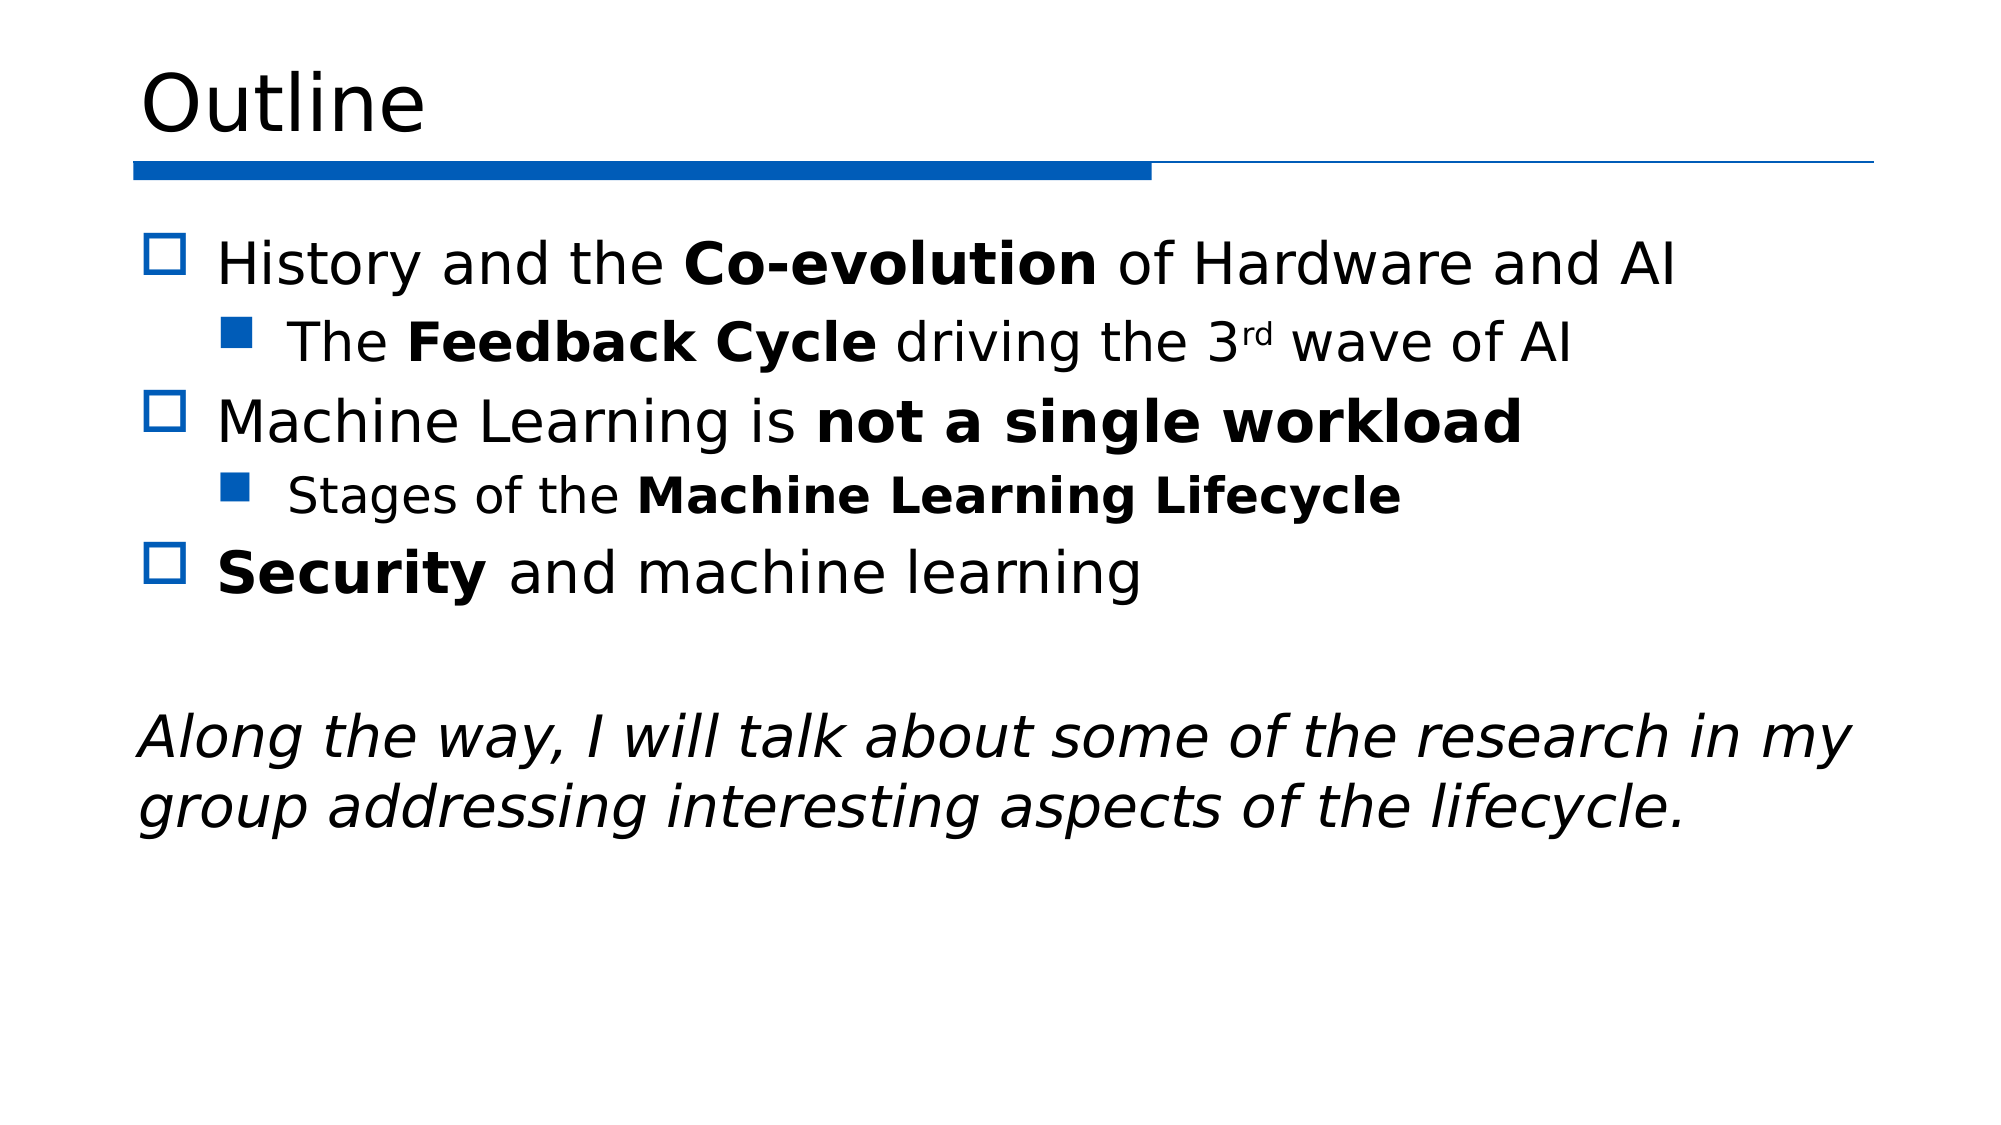

# Outline
History and the Co-evolution of Hardware and AI
The Feedback Cycle driving the 3rd wave of AI
Machine Learning is not a single workload
Stages of the Machine Learning Lifecycle
Security and machine learning

Along the way, I will talk about some of the research in my group addressing interesting aspects of the lifecycle.